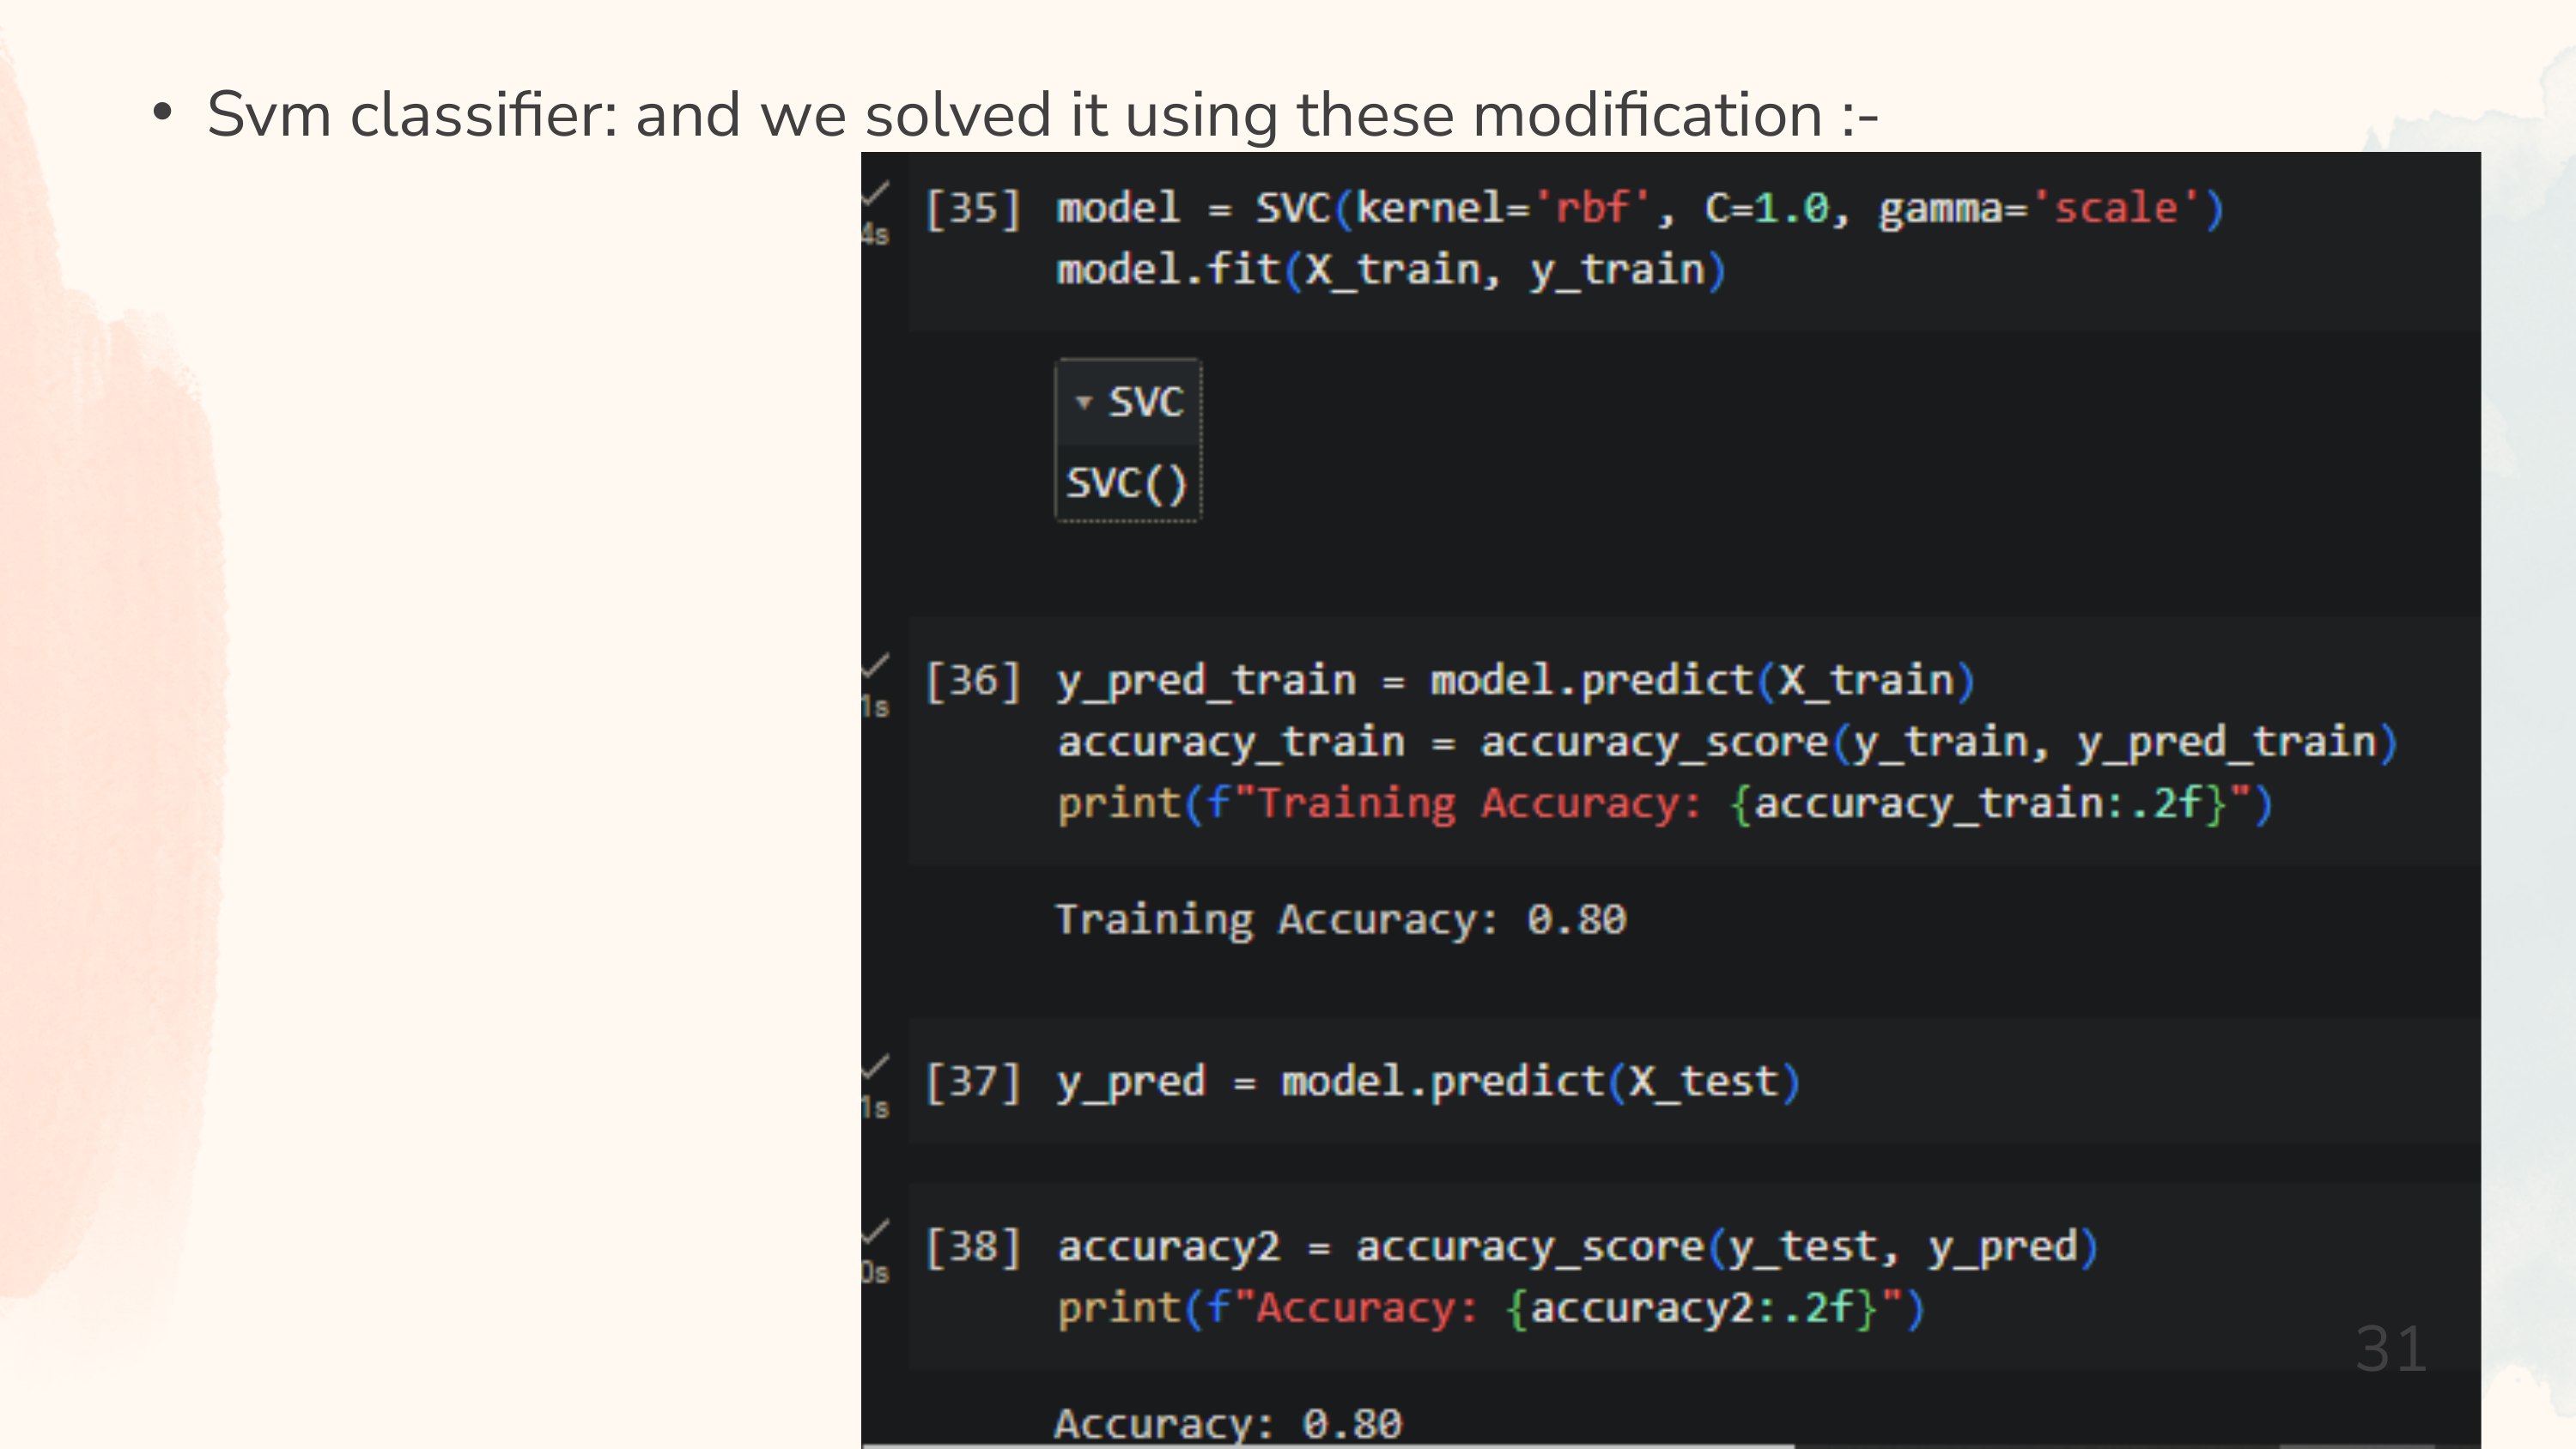

Svm classifier: and we solved it using these modification :-

31